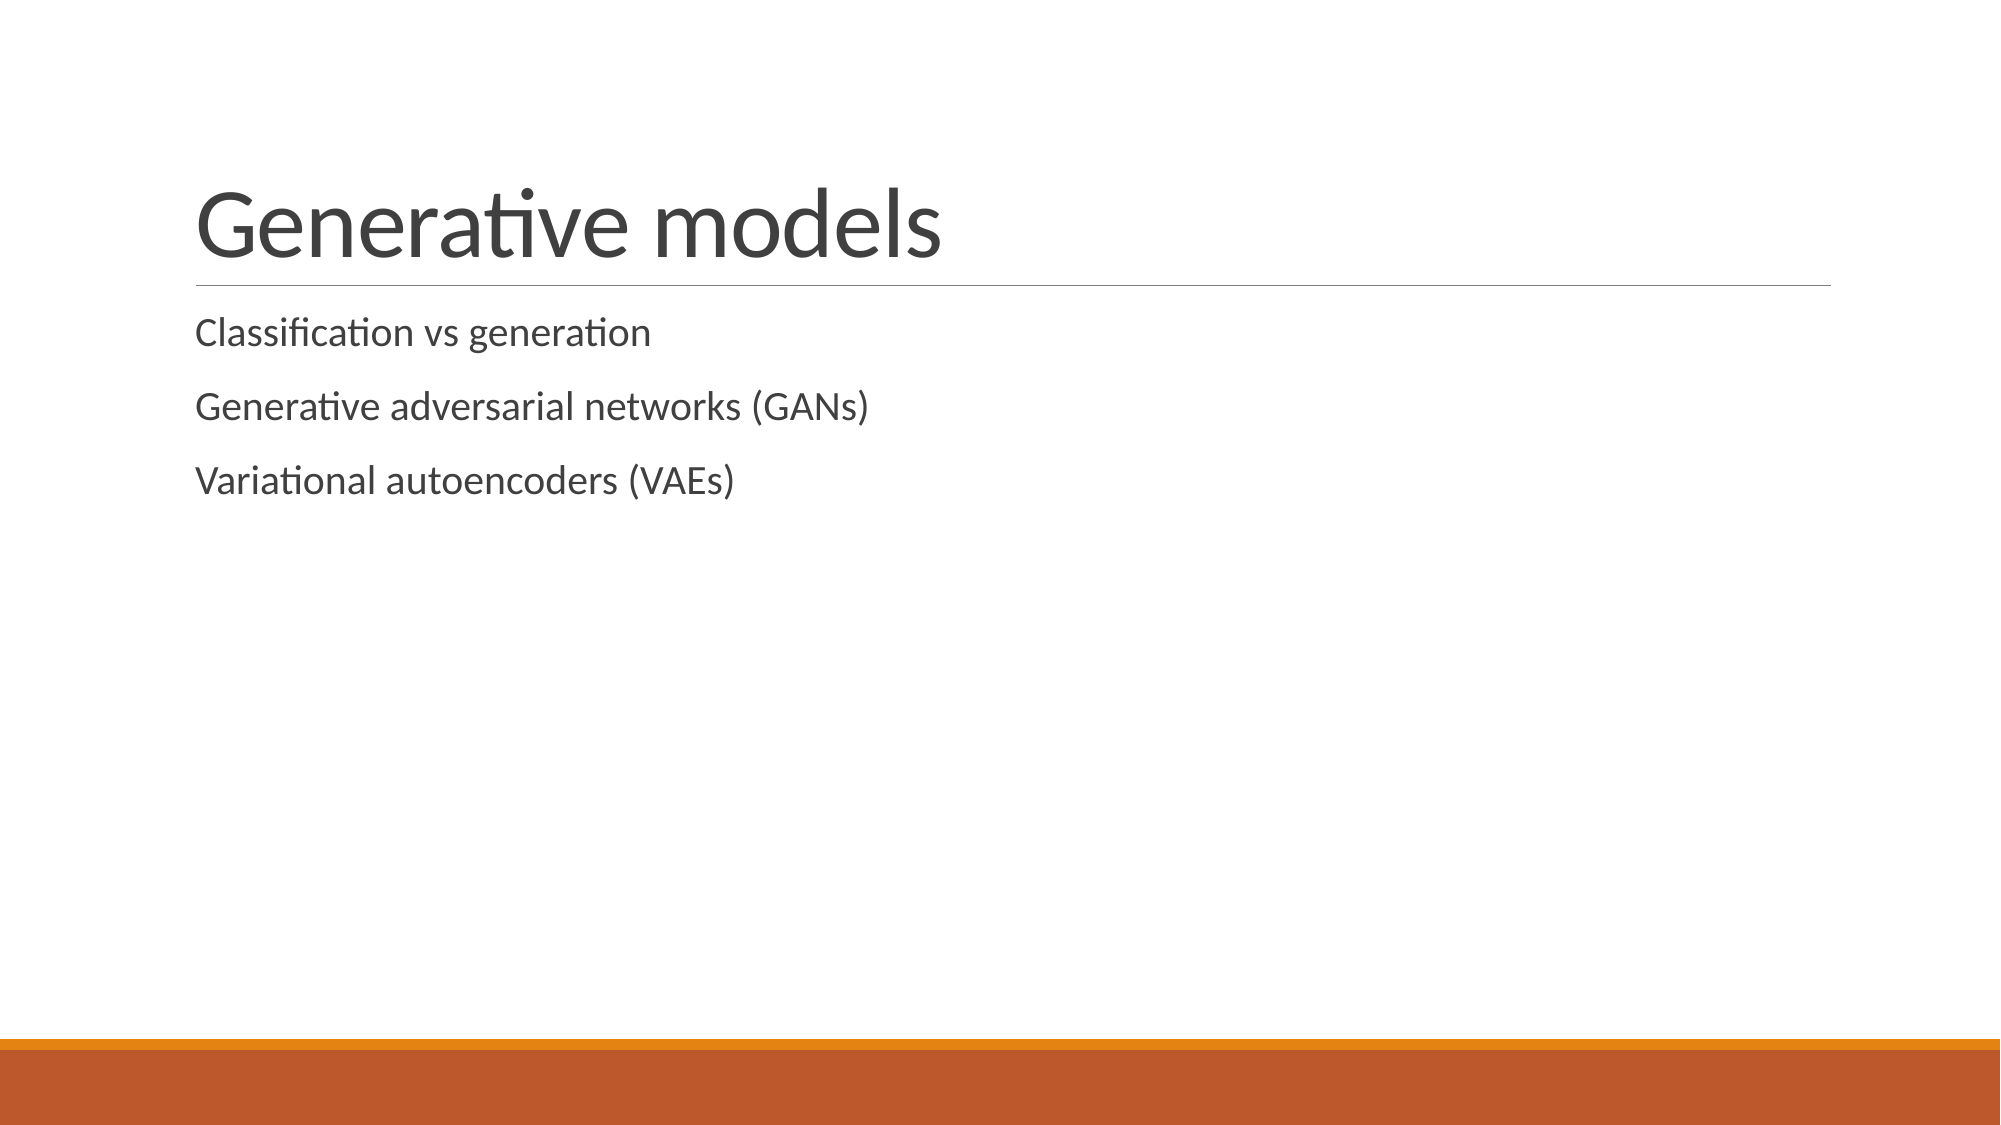

# Generative models
Classification vs generation
Generative adversarial networks (GANs)
Variational autoencoders (VAEs)